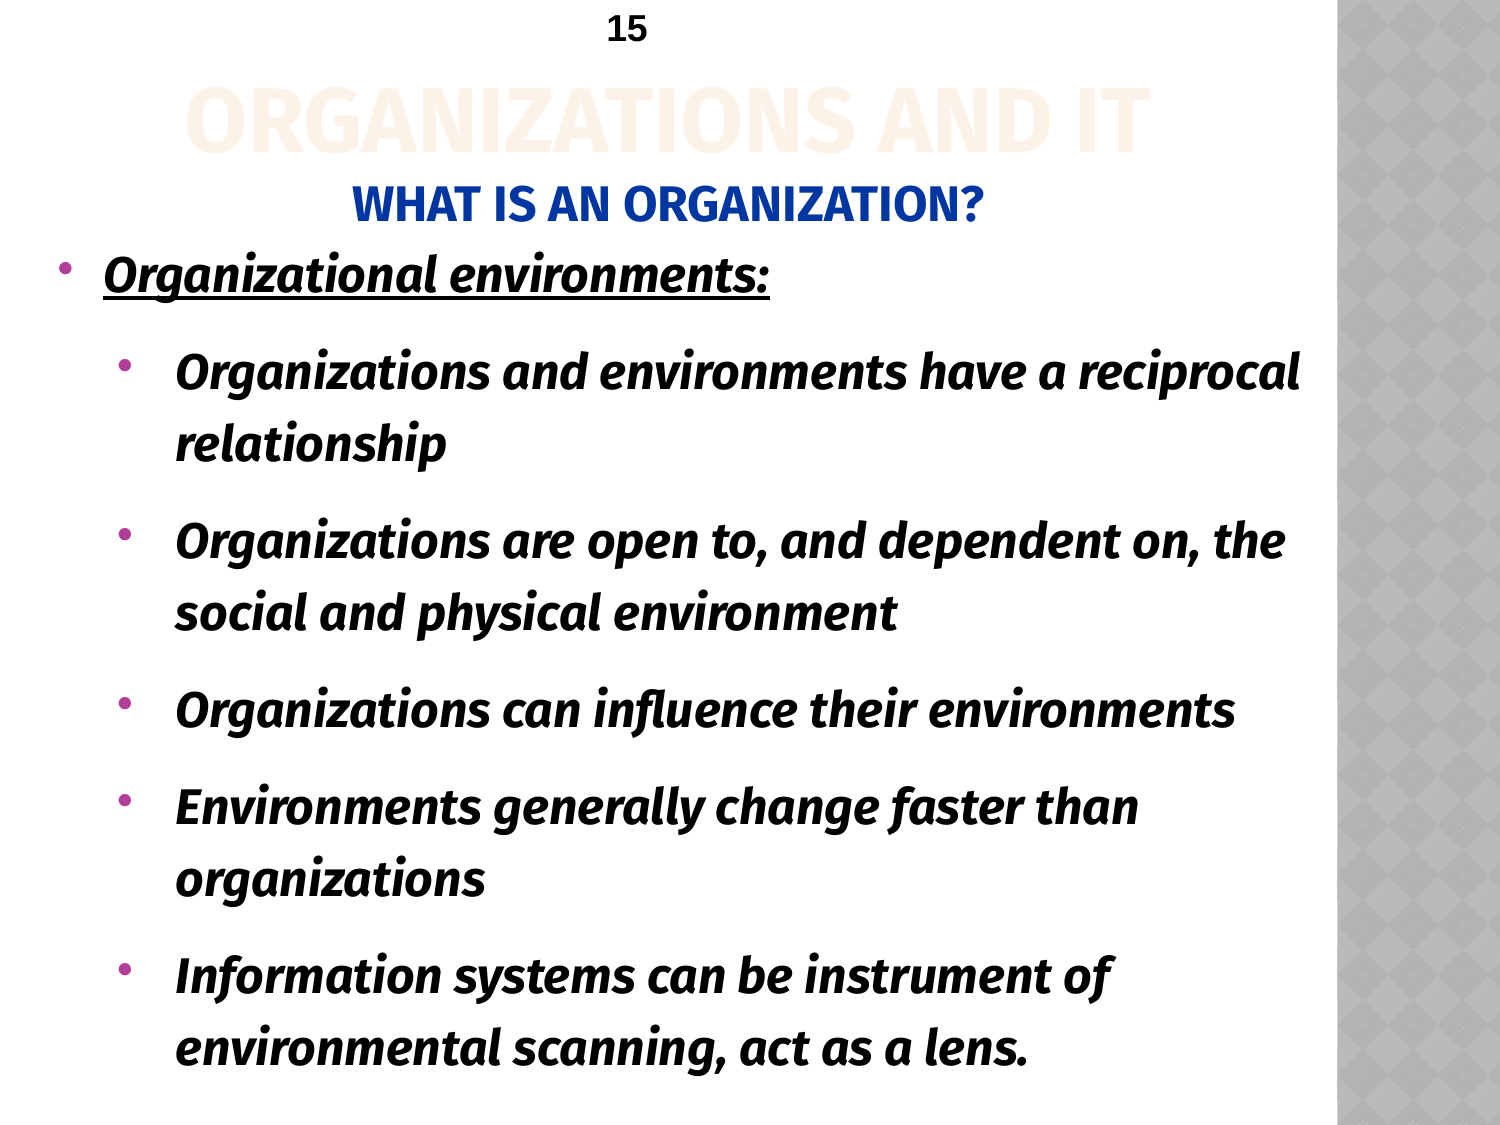

Organizations and IT
What is an organization?
Organizational environments:
Organizations and environments have a reciprocal relationship
Organizations are open to, and dependent on, the social and physical environment
Organizations can influence their environments
Environments generally change faster than organizations
Information systems can be instrument of environmental scanning, act as a lens.